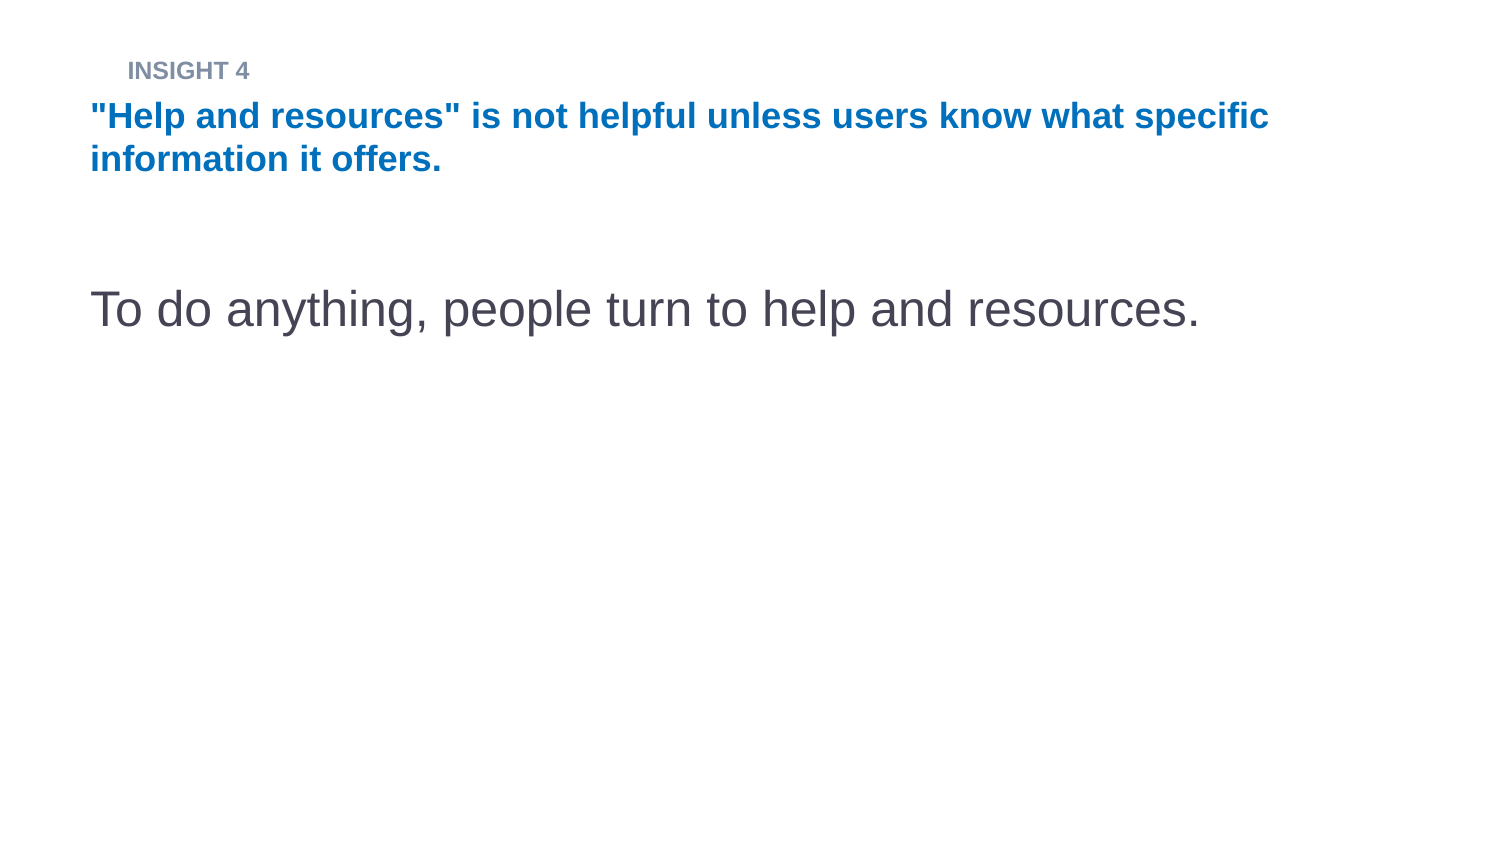

INSIGHT 4
# "Help and resources" is not helpful unless users know what specific information it offers.
To do anything, people turn to help and resources.